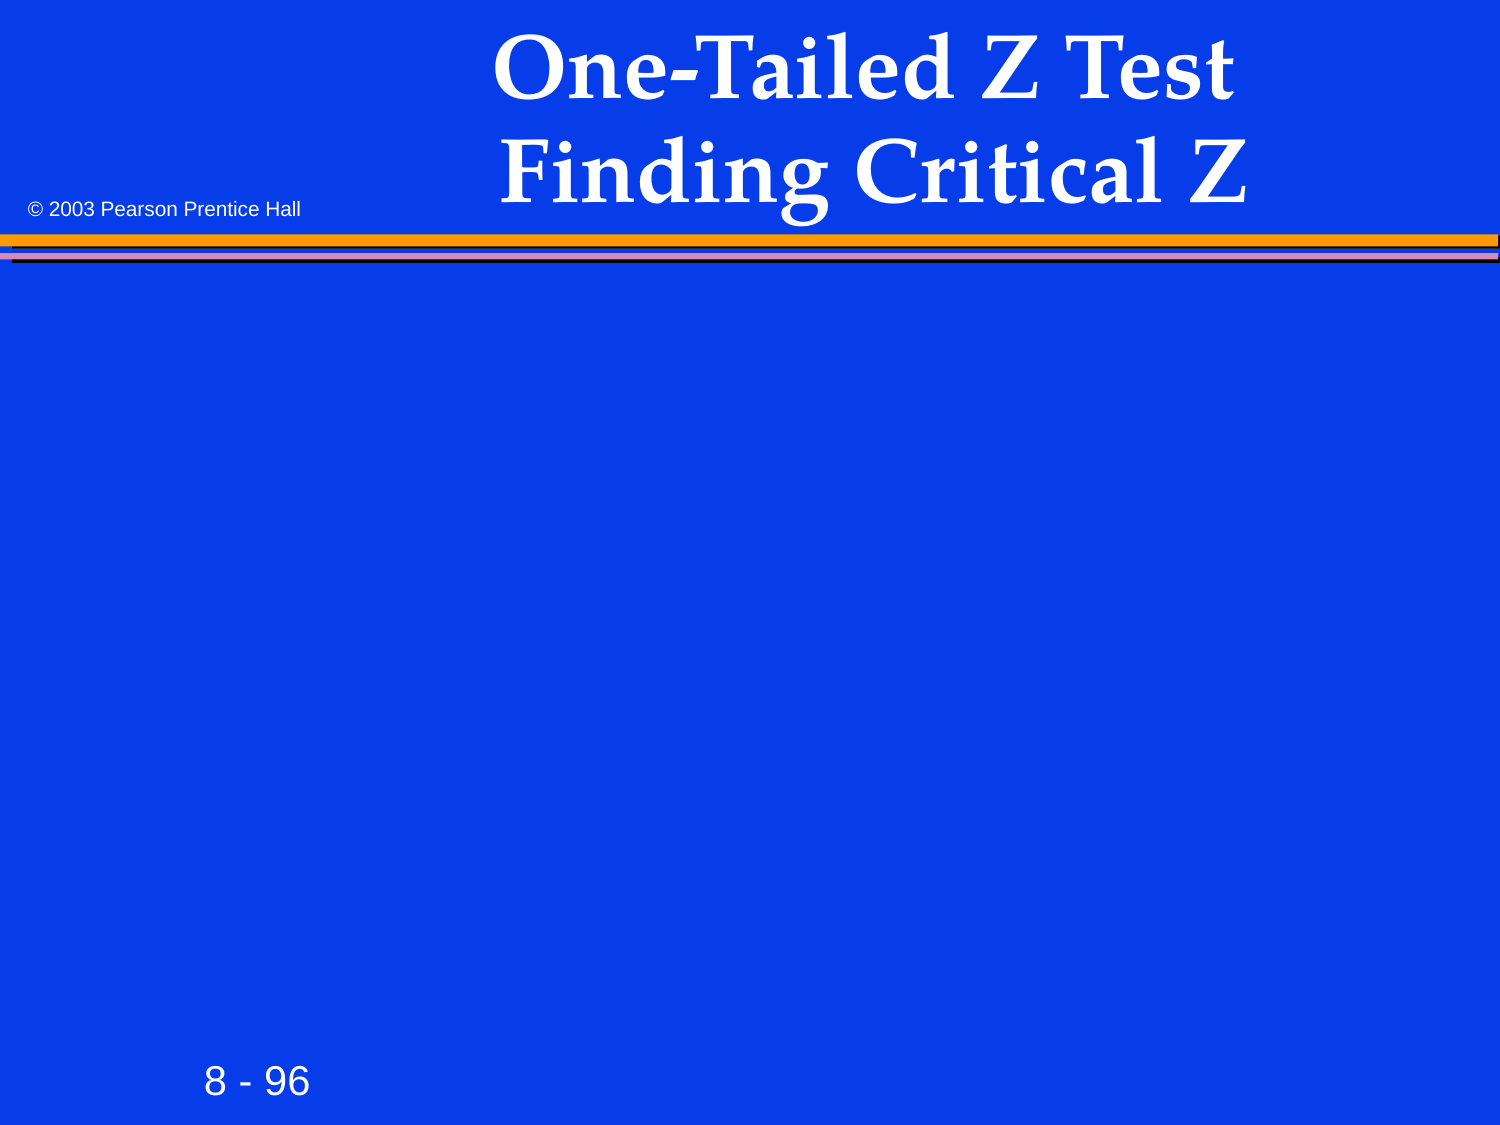

# One-Tailed Z Test Finding Critical Z